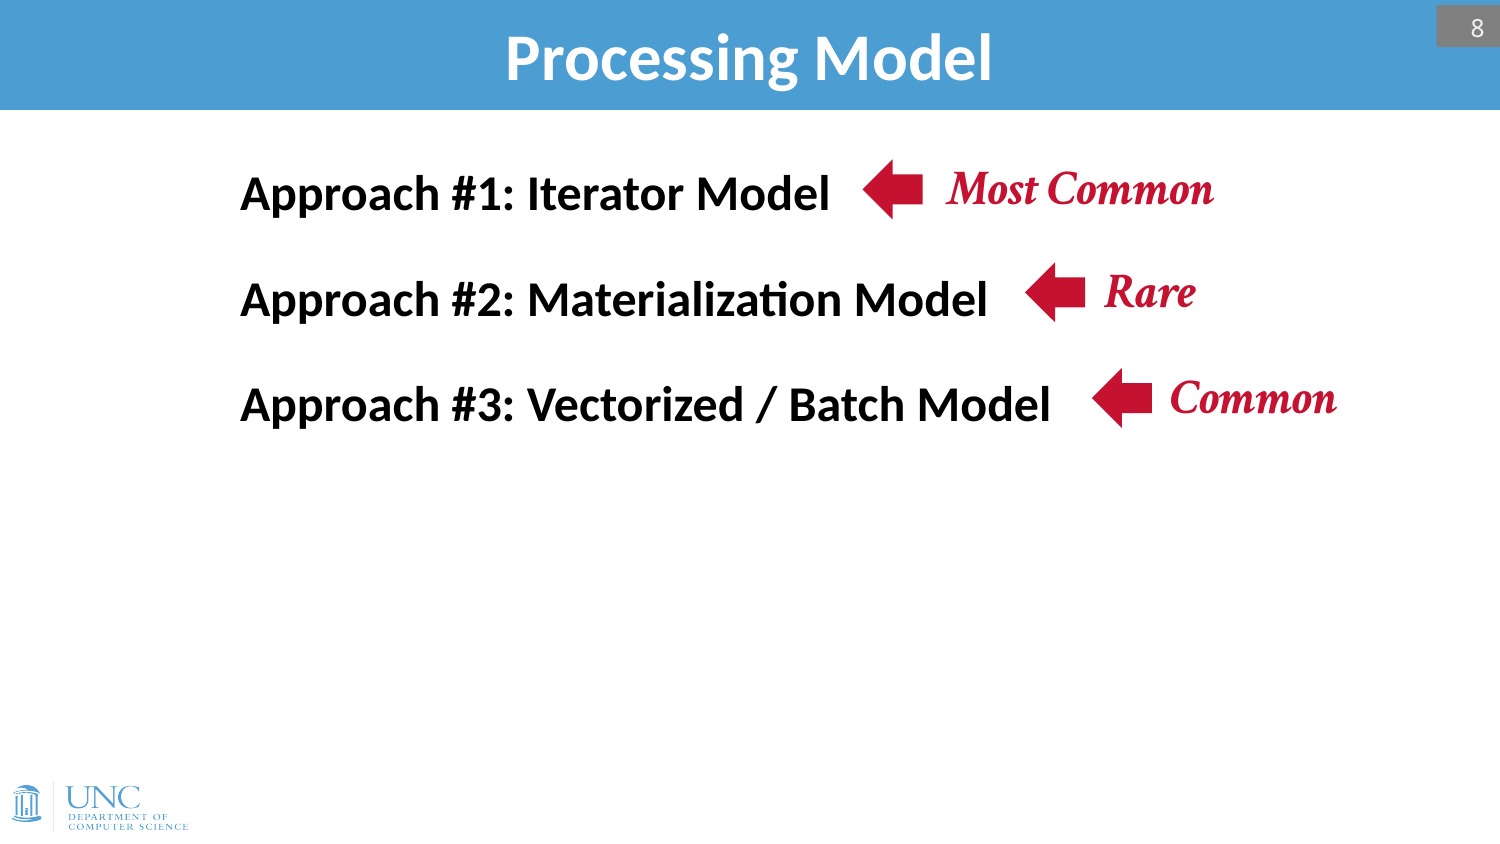

# Processing Model
8
Approach #1: Iterator Model

Approach #2: Materialization Model

Approach #3: Vectorized / Batch Model

Most Common

Rare

Common